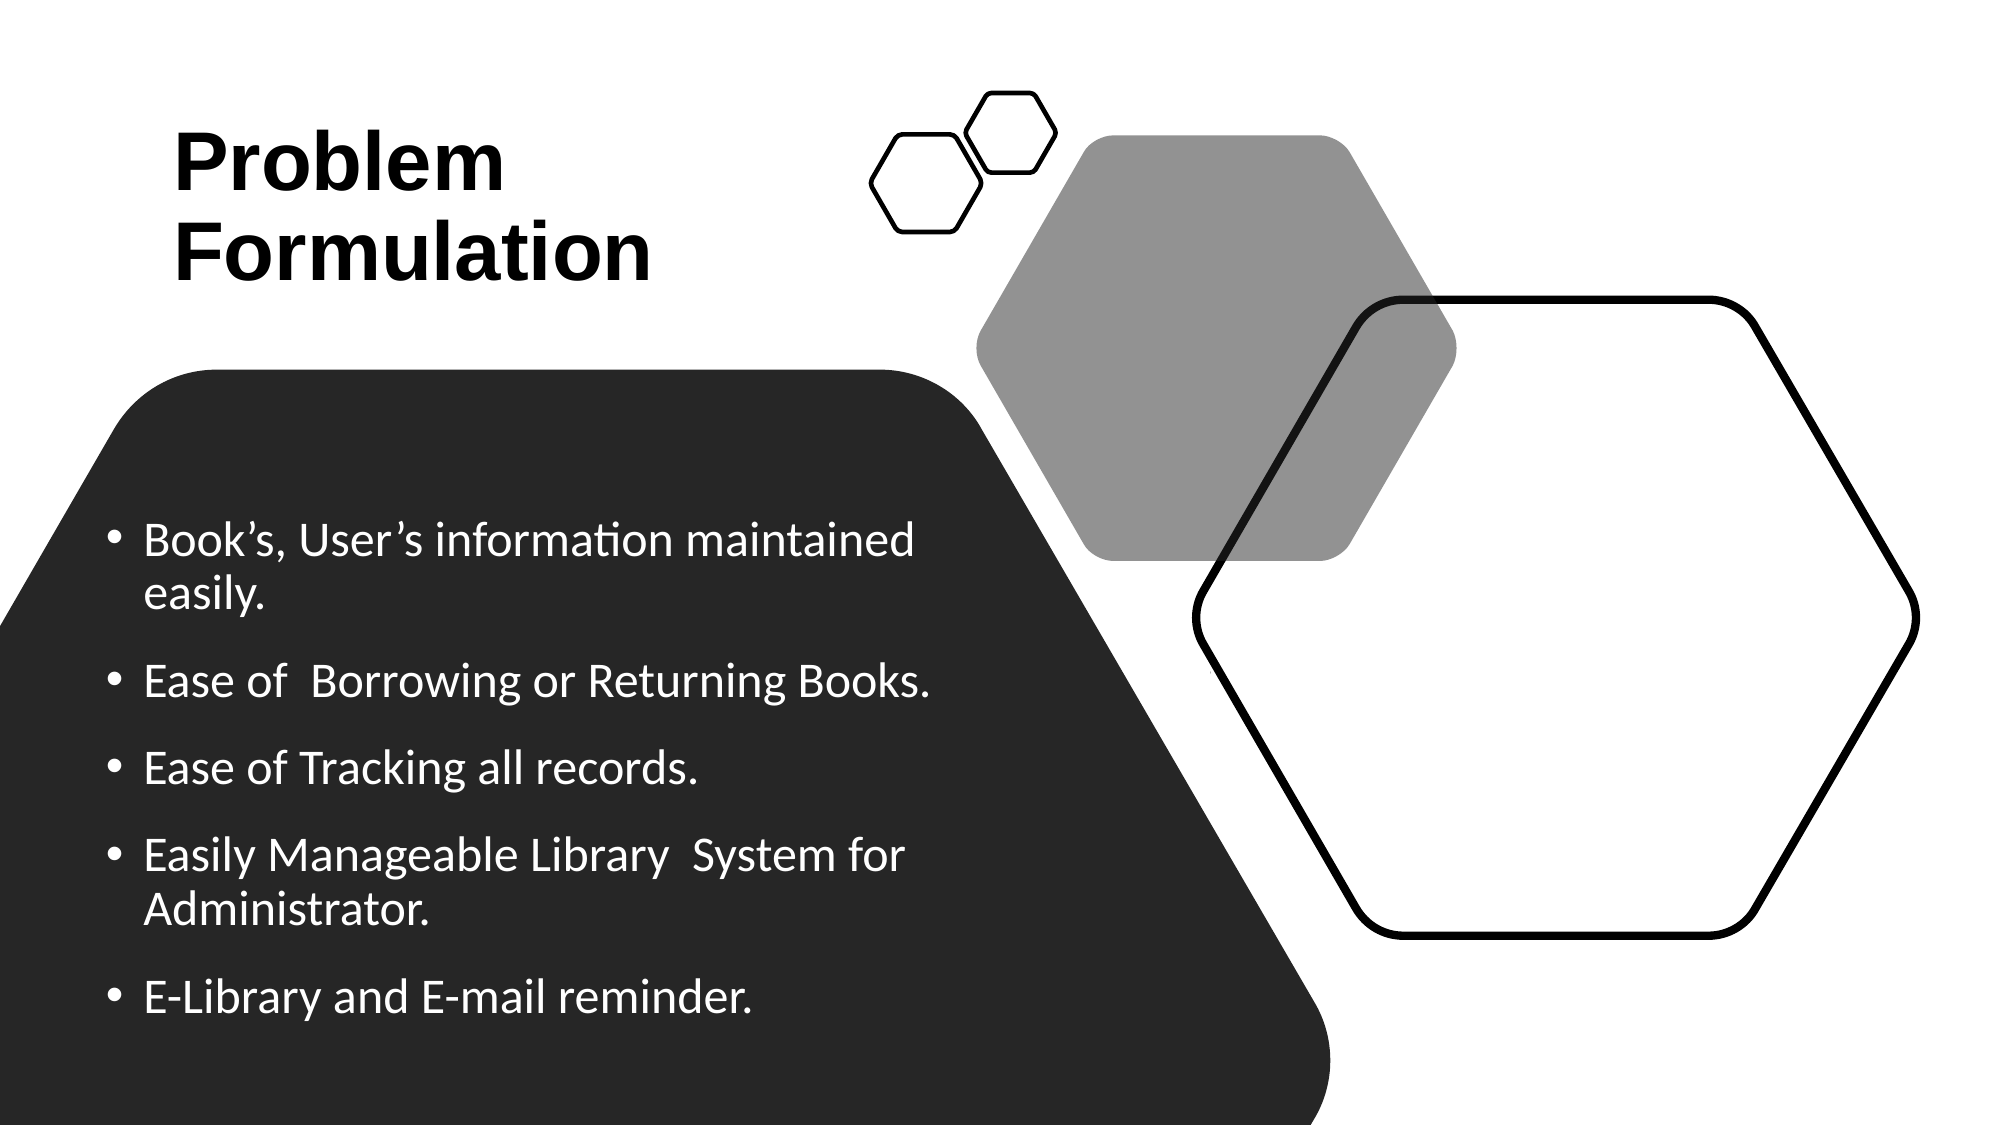

# Problem Formulation

Book’s, User’s information maintained easily.
Ease of  Borrowing or Returning Books.
Ease of Tracking all records.
Easily Manageable Library  System for Administrator.
E-Library and E-mail reminder.